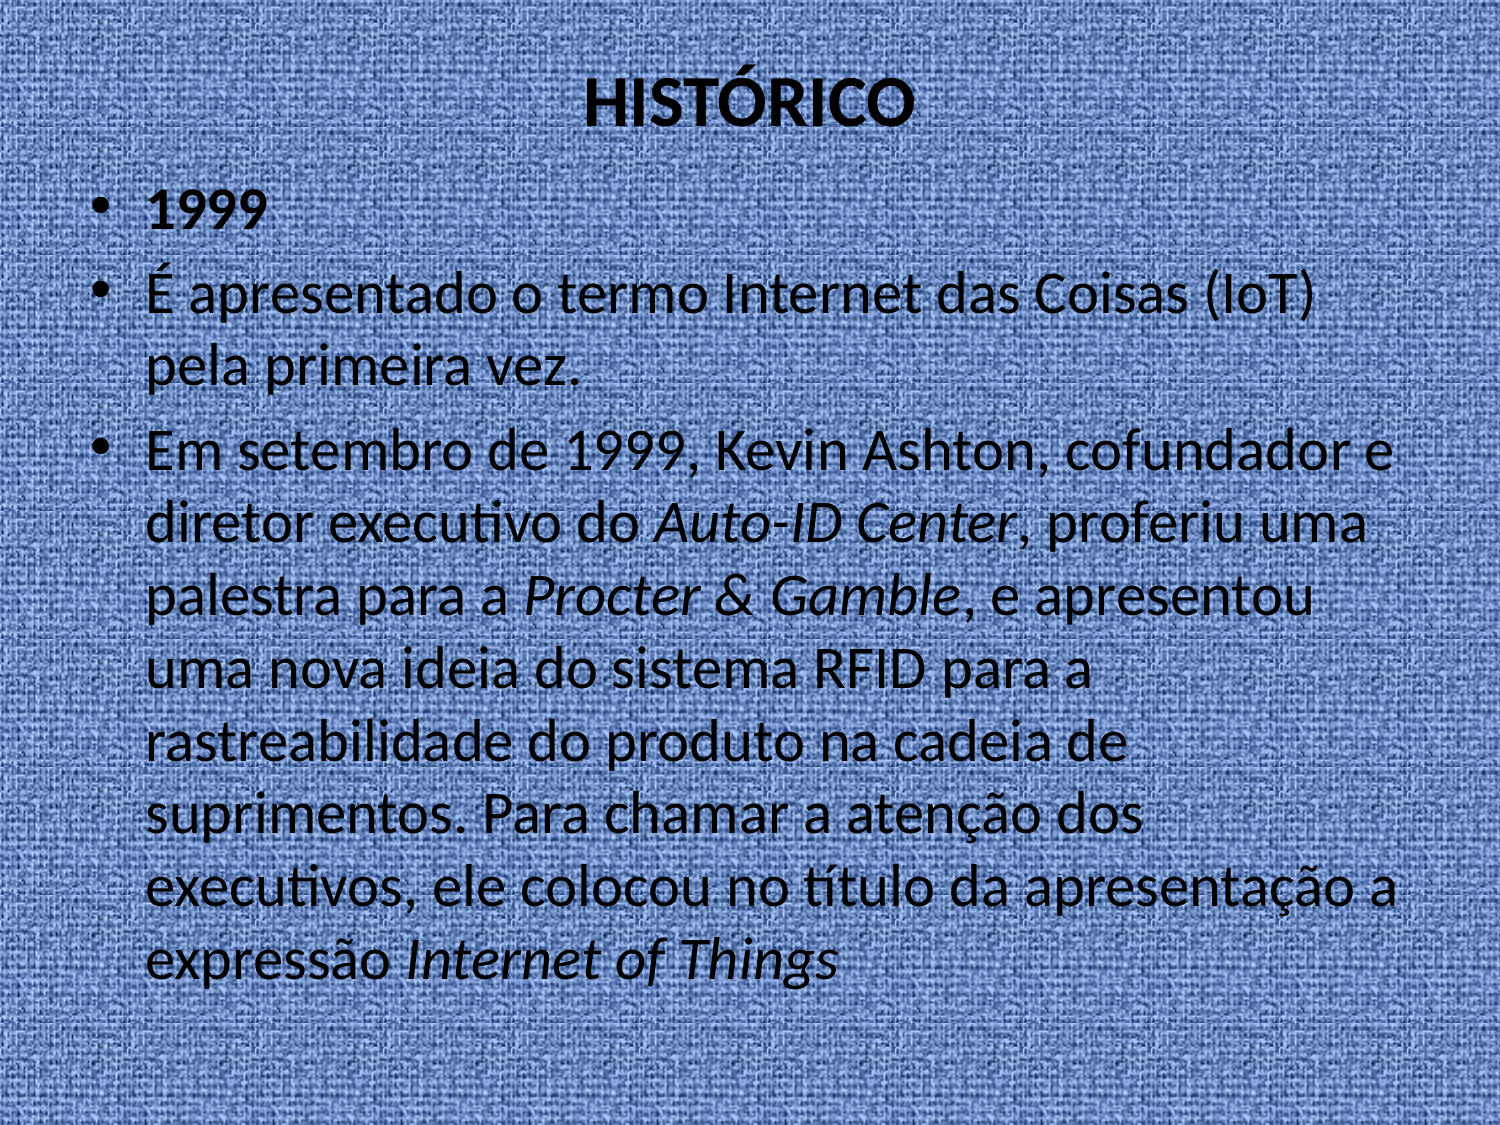

# HISTÓRICO
1999
É apresentado o termo Internet das Coisas (IoT) pela primeira vez.
Em setembro de 1999, Kevin Ashton, cofundador e diretor executivo do Auto-ID Center, proferiu uma palestra para a Procter & Gamble, e apresentou uma nova ideia do sistema RFID para a rastreabilidade do produto na cadeia de suprimentos. Para chamar a atenção dos executivos, ele colocou no título da apresentação a expressão Internet of Things